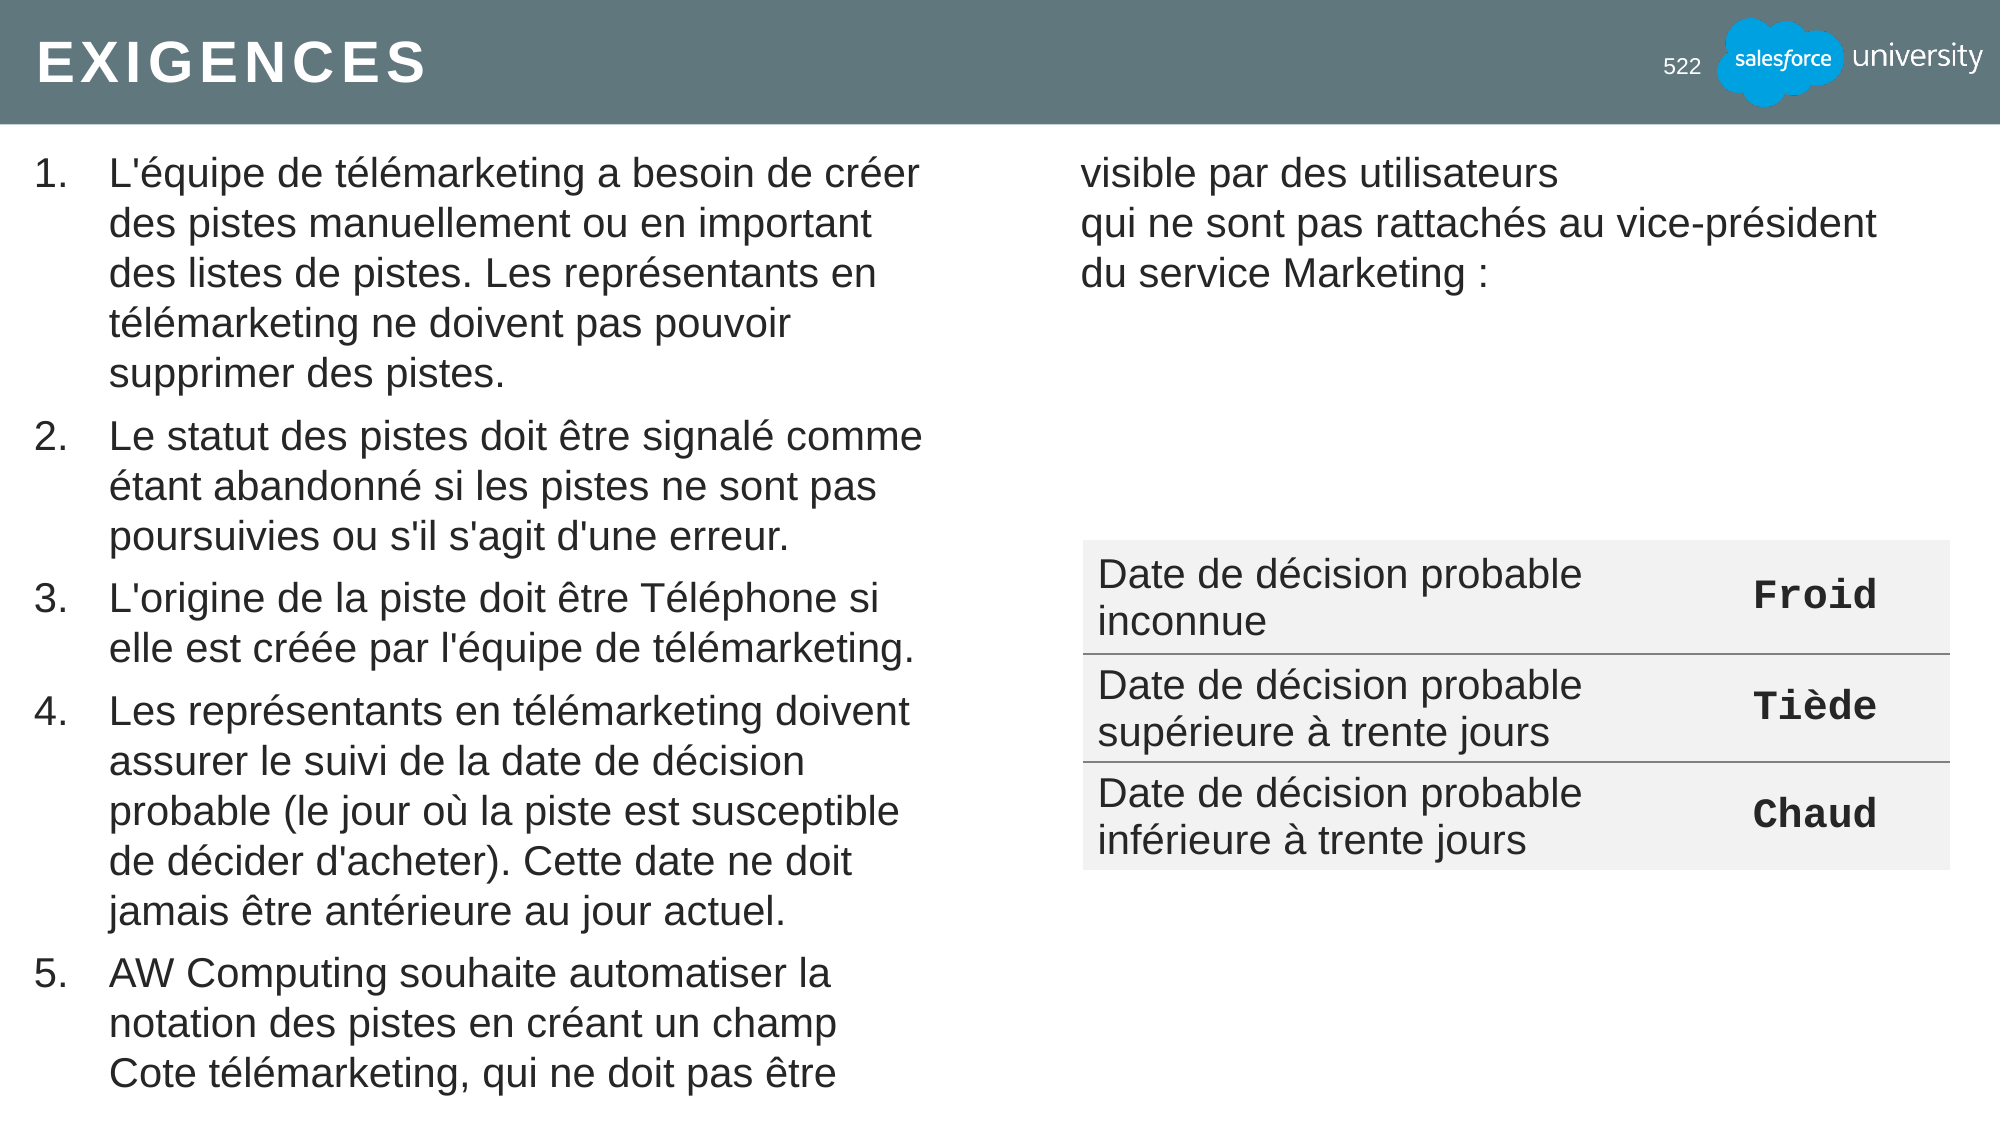

# Exigences
522
L'équipe de télémarketing a besoin de créer des pistes manuellement ou en important des listes de pistes. Les représentants en télémarketing ne doivent pas pouvoir supprimer des pistes.
Le statut des pistes doit être signalé comme étant abandonné si les pistes ne sont pas poursuivies ou s'il s'agit d'une erreur.
L'origine de la piste doit être Téléphone si elle est créée par l'équipe de télémarketing.
Les représentants en télémarketing doivent assurer le suivi de la date de décision probable (le jour où la piste est susceptible de décider d'acheter). Cette date ne doit jamais être antérieure au jour actuel.
AW Computing souhaite automatiser la notation des pistes en créant un champ Cote télémarketing, qui ne doit pas être visible par des utilisateurs
qui ne sont pas rattachés au vice-président du service Marketing :
| Date de décision probable inconnue | Froid |
| --- | --- |
| Date de décision probable supérieure à trente jours | Tiède |
| Date de décision probable inférieure à trente jours | Chaud |